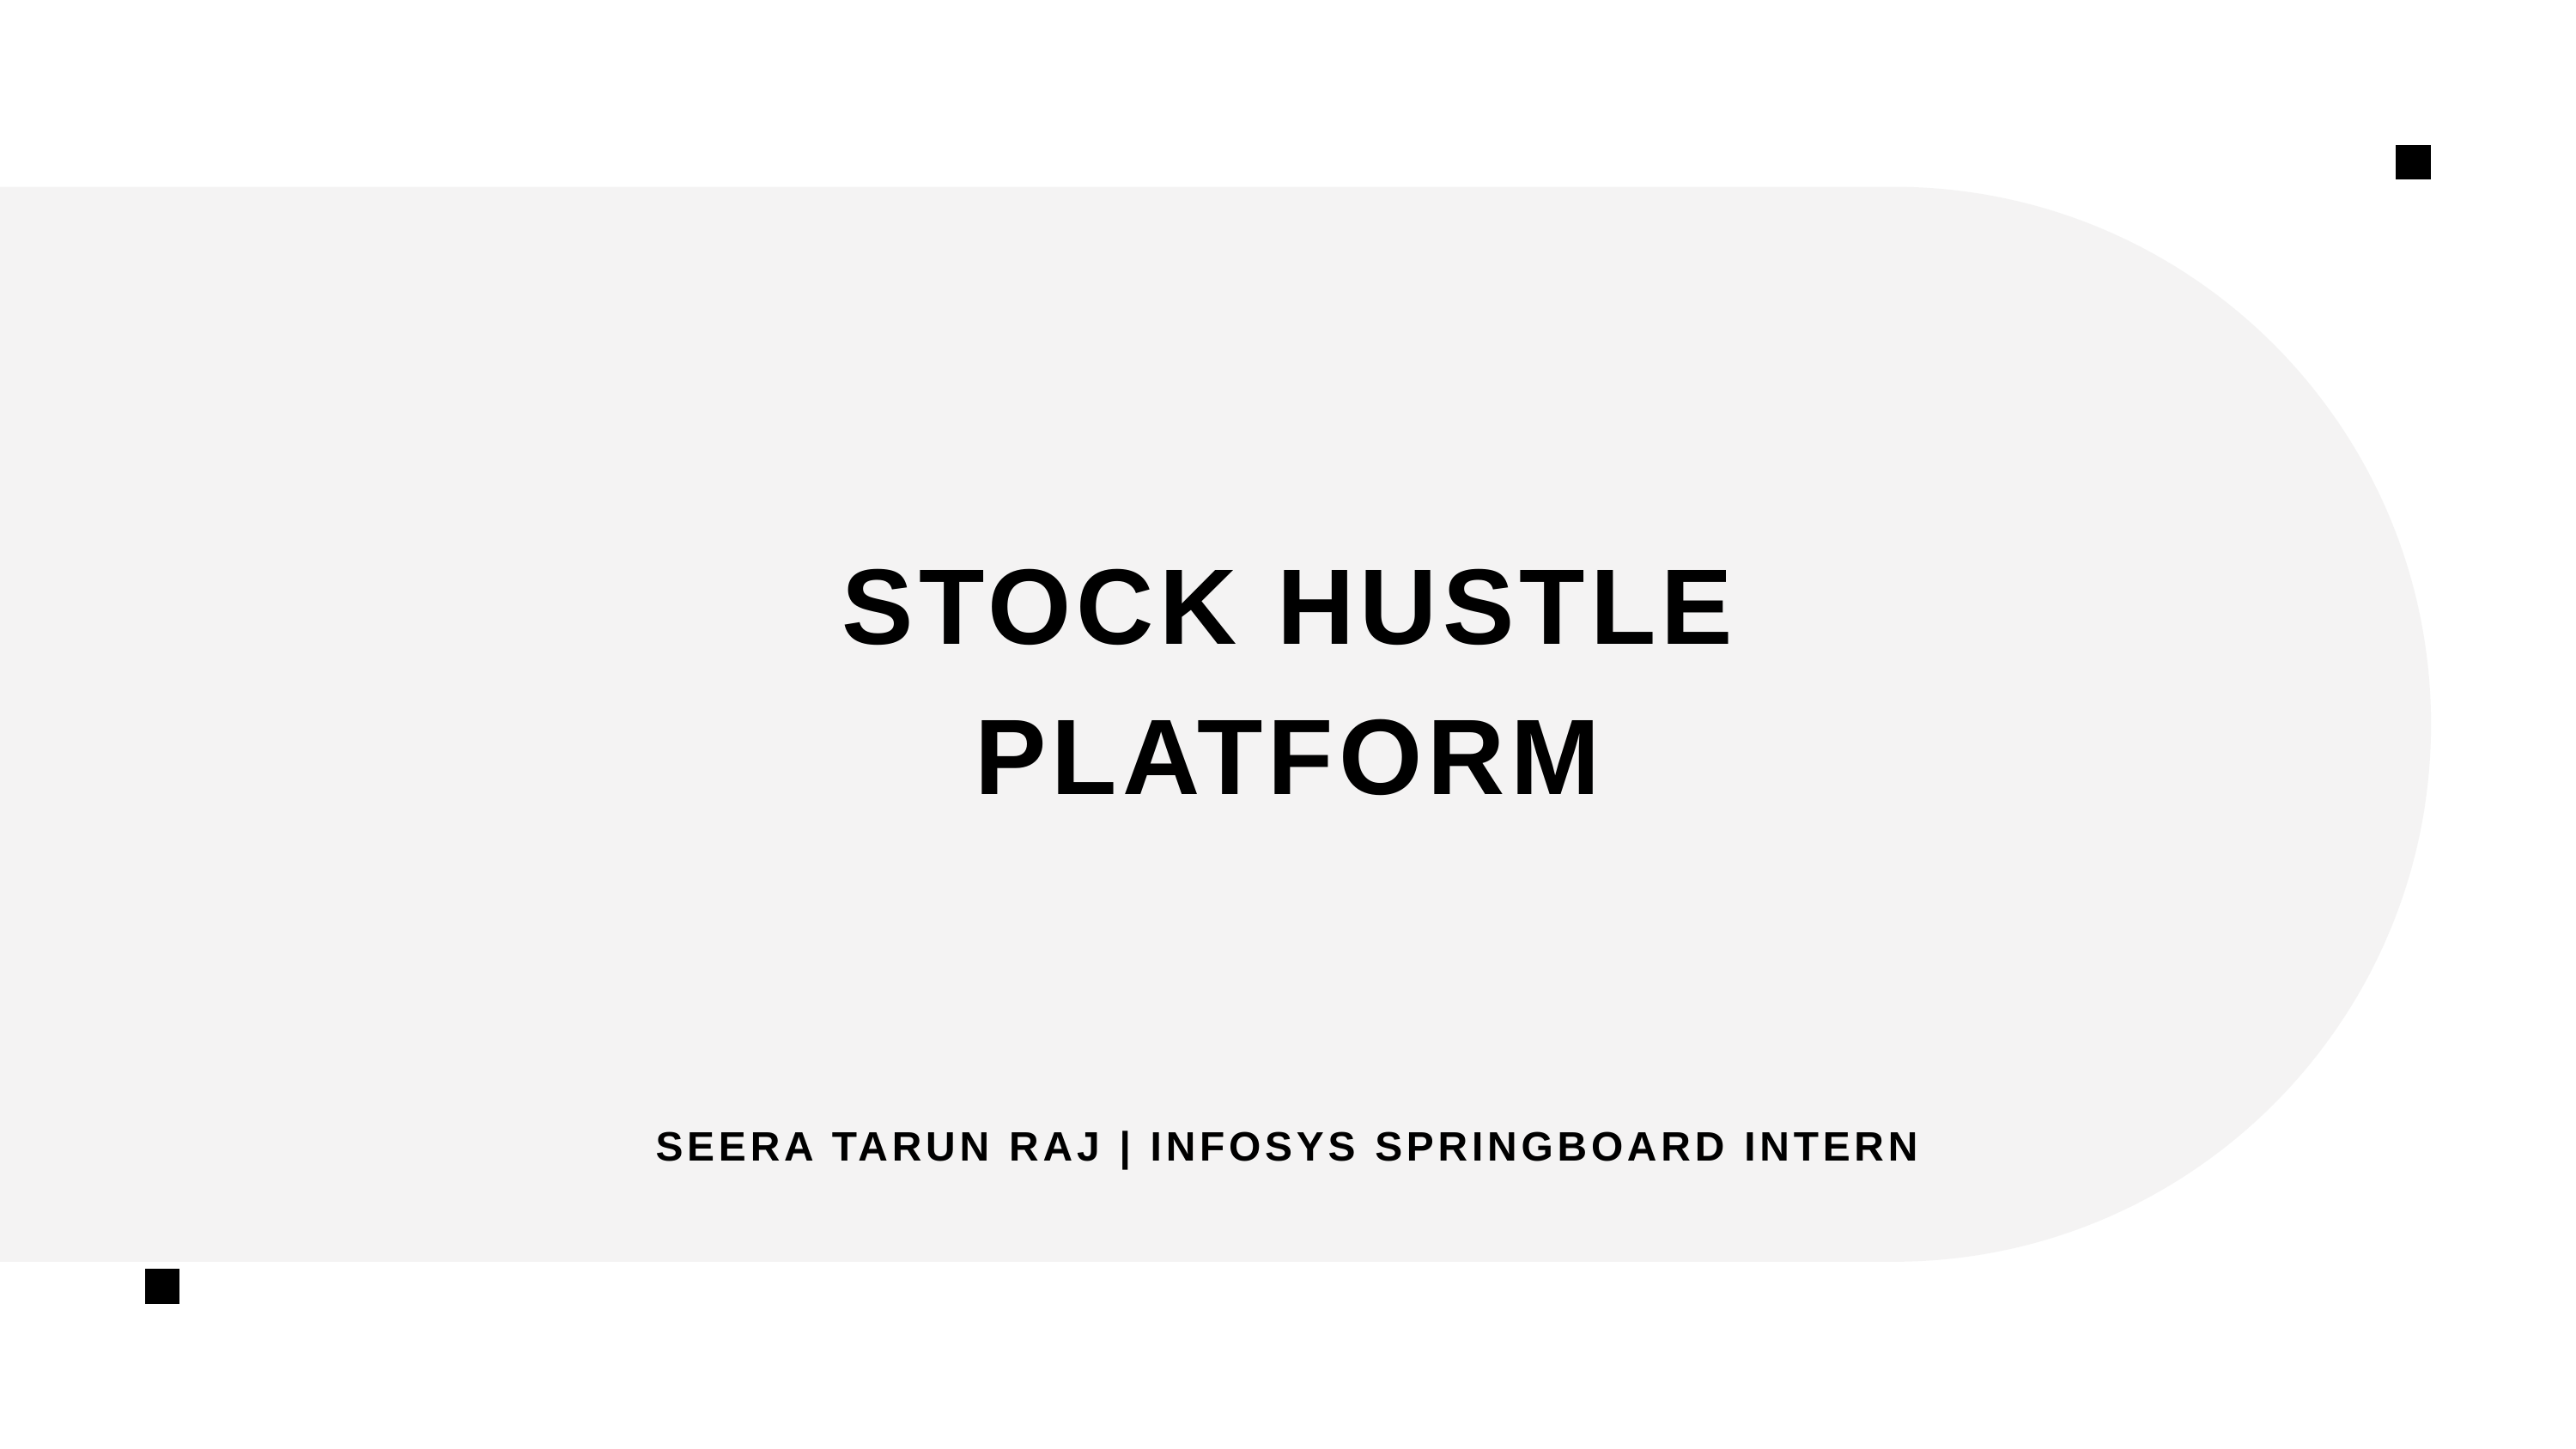

STOCK HUSTLE
PLATFORM
SEERA TARUN RAJ | INFOSYS SPRINGBOARD INTERN